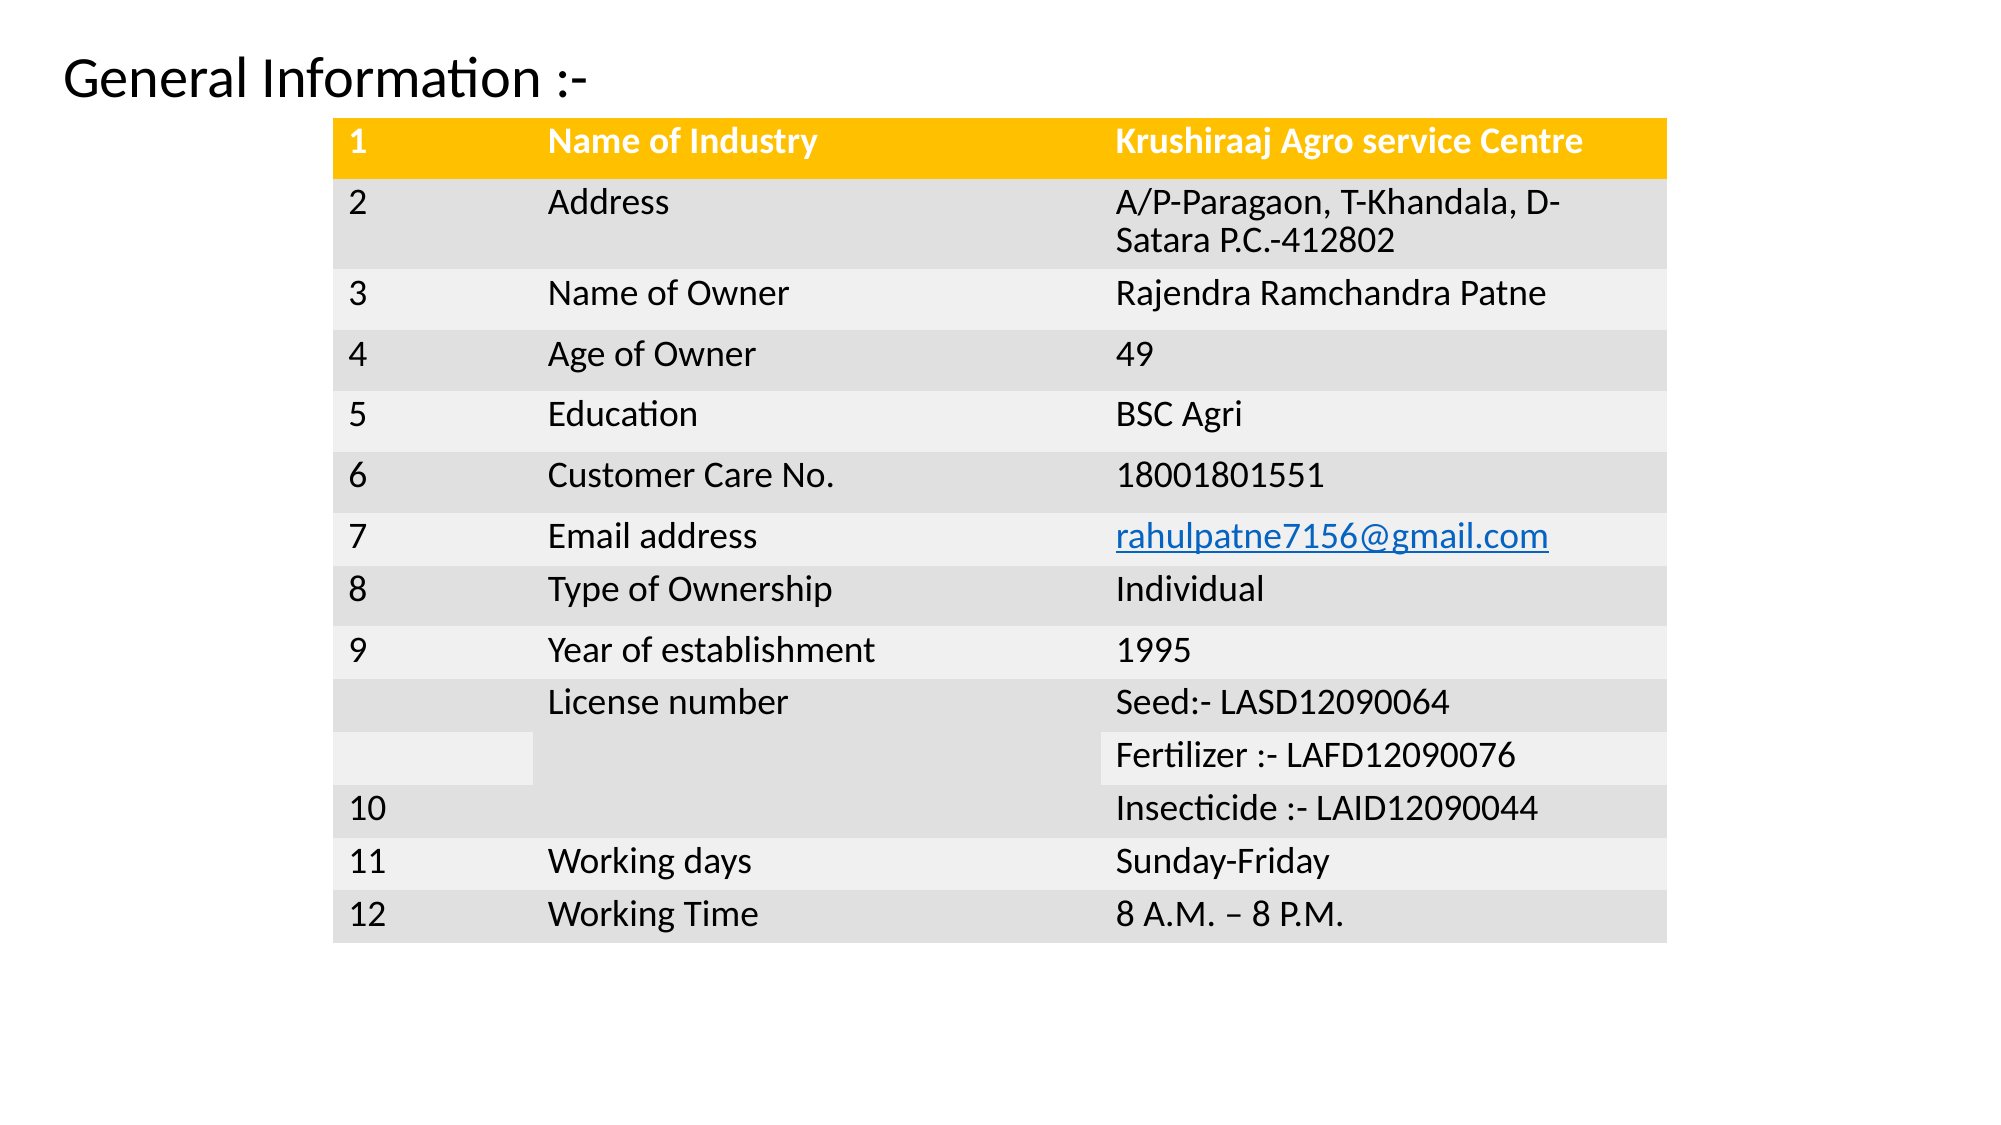

General Information :-
| 1 | Name of Industry | Krushiraaj Agro service Centre |
| --- | --- | --- |
| 2 | Address | A/P-Paragaon, T-Khandala, D-Satara P.C.-412802 |
| 3 | Name of Owner | Rajendra Ramchandra Patne |
| 4 | Age of Owner | 49 |
| 5 | Education | BSC Agri |
| 6 | Customer Care No. | 18001801551 |
| 7 | Email address | rahulpatne7156@gmail.com |
| 8 | Type of Ownership | Individual |
| 9 | Year of establishment | 1995 |
|  | License number | Seed:- LASD12090064 |
|  |  | Fertilizer :- LAFD12090076 |
| 10 |  | Insecticide :- LAID12090044 |
| 11 | Working days | Sunday-Friday |
| 12 | Working Time | 8 A.M. – 8 P.M. |